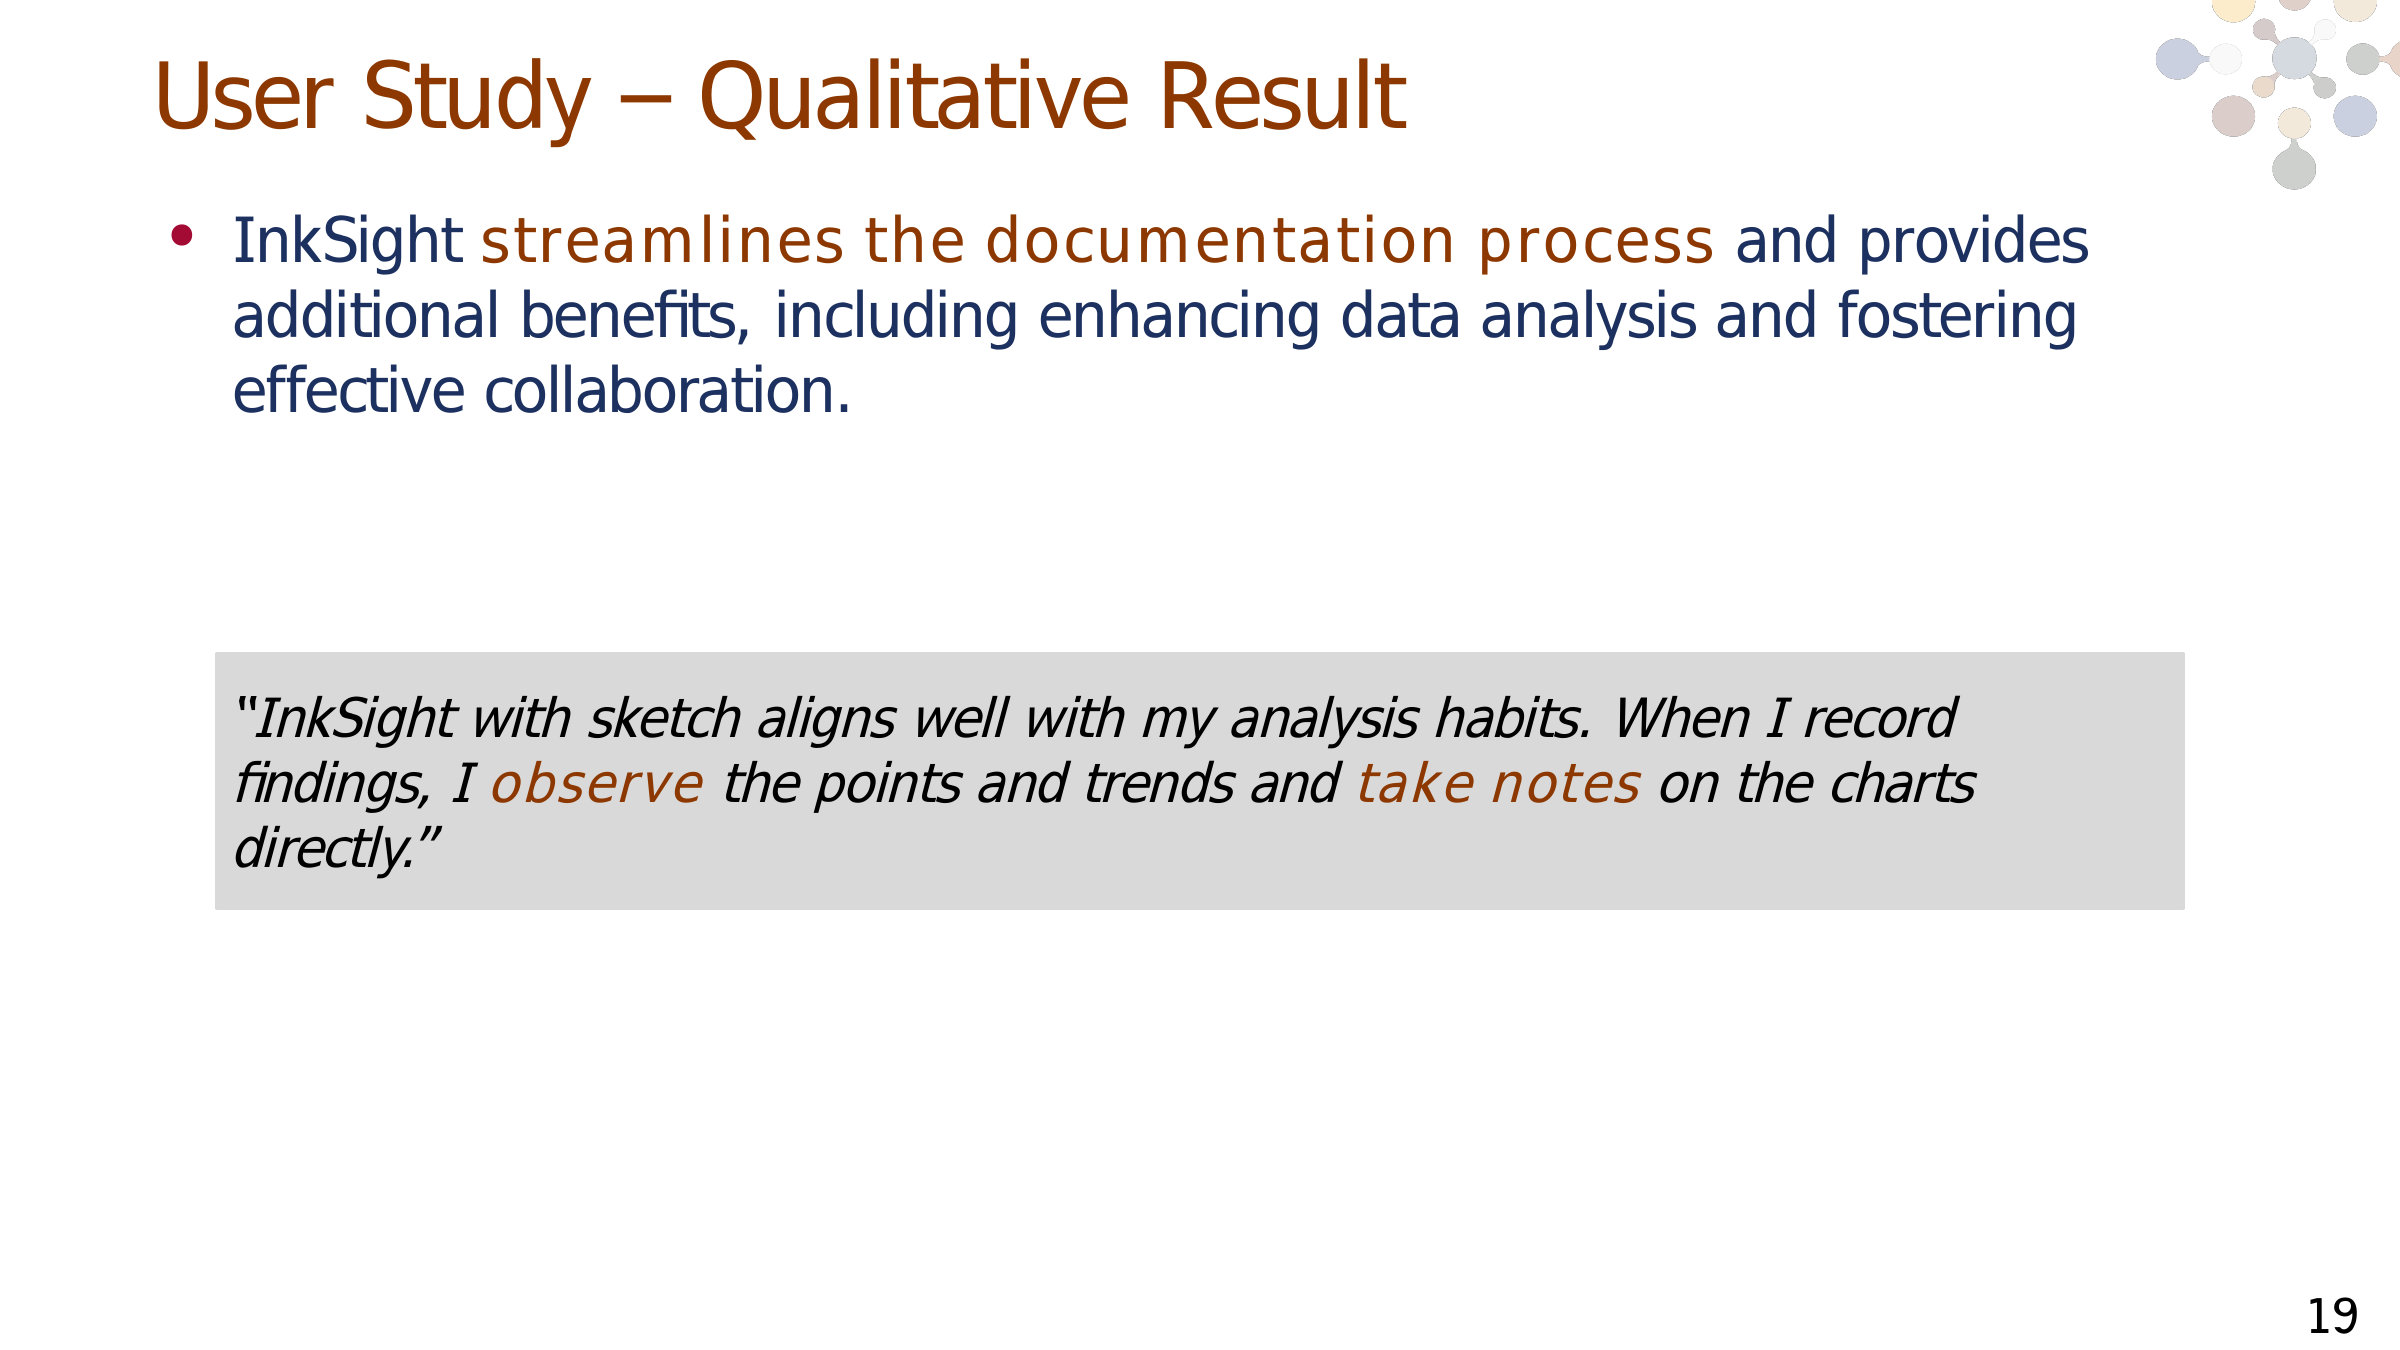

# User Study – Qualitative Result
InkSight streamlines the documentation process and provides additional benefits, including enhancing data analysis and fostering effective collaboration.

“InkSight with sketch aligns well with my analysis habits. When I record findings, I observe the points and trends and take notes on the charts directly.”
19